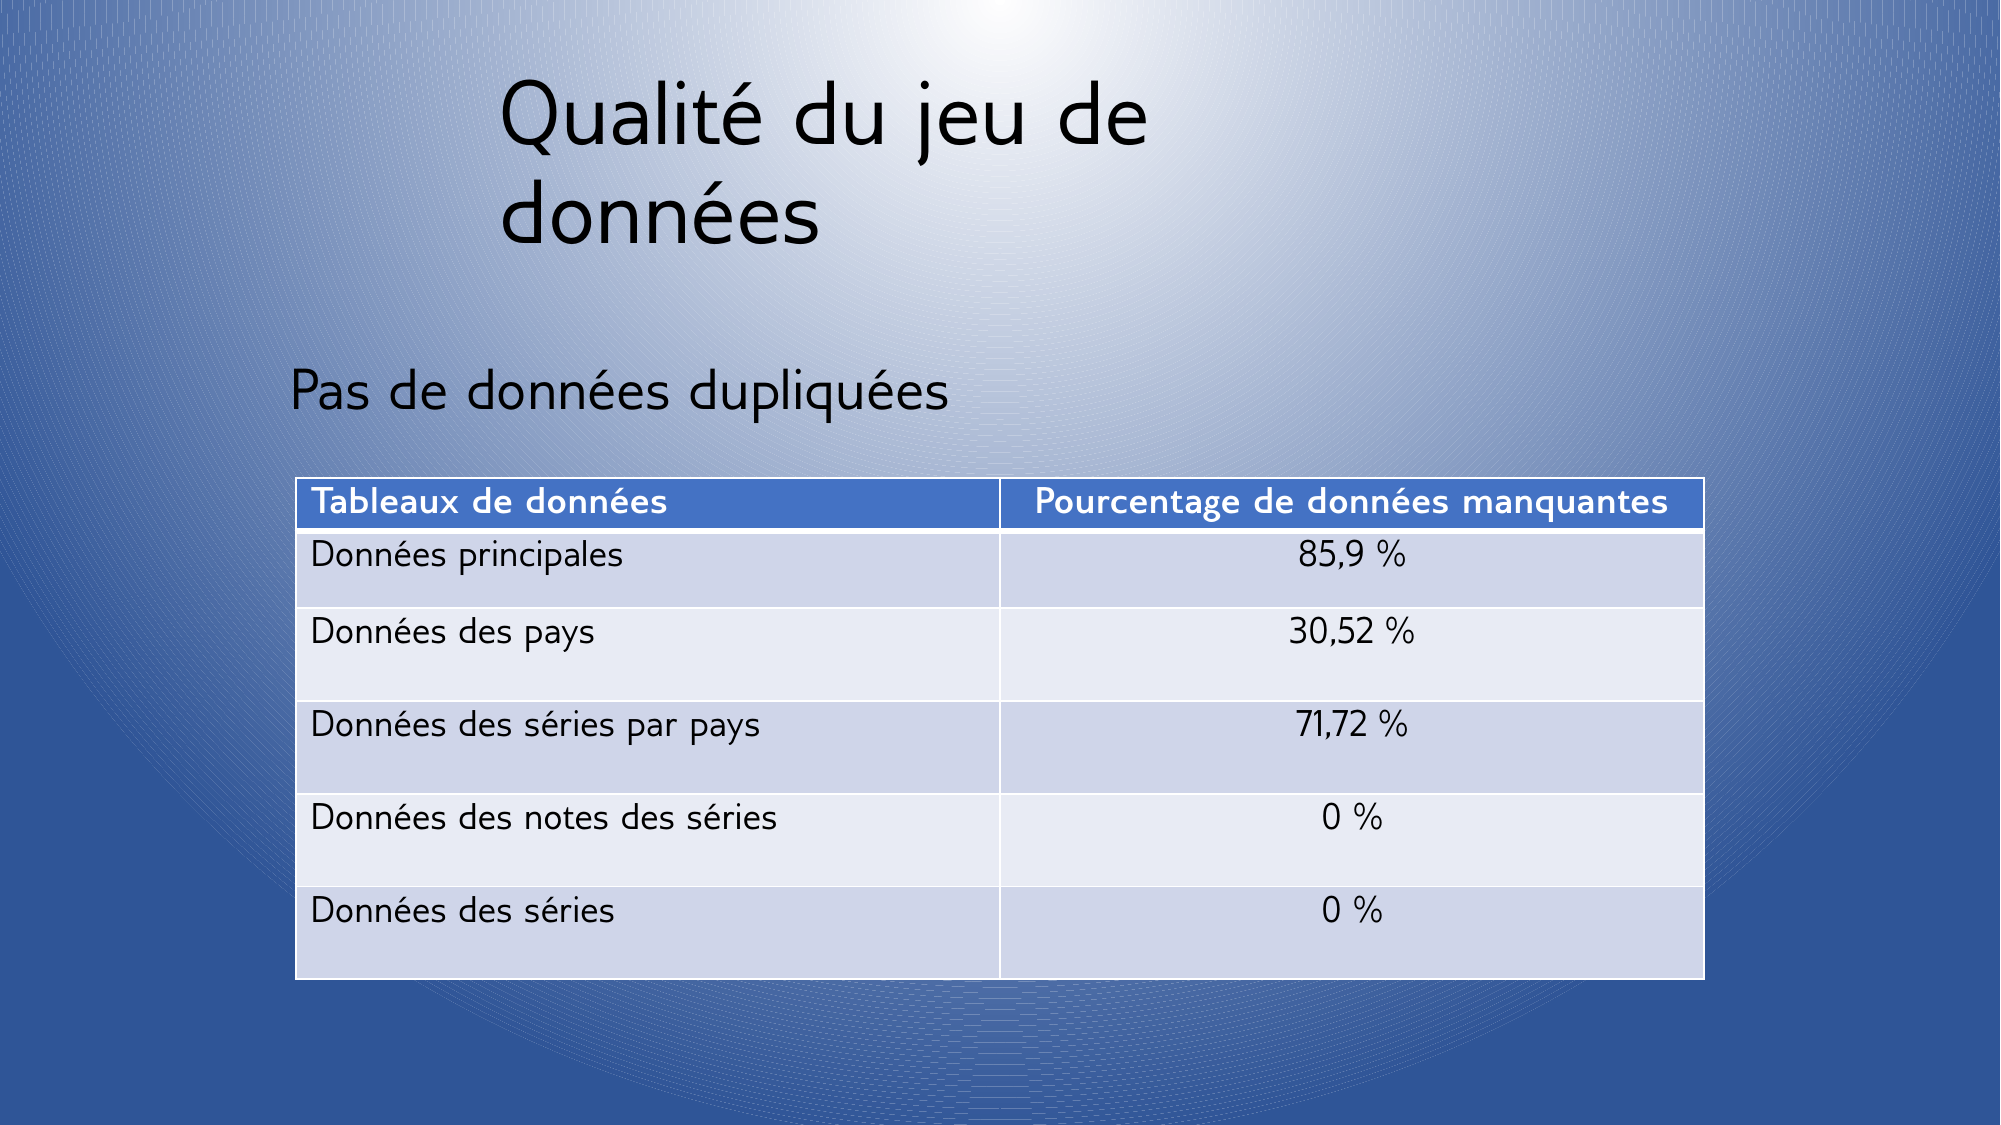

# Qualité du jeu de données
Pas de données dupliquées

| Tableaux de données | Pourcentage de données manquantes |
| --- | --- |
| Données principales | 85,9 % |
| Données des pays | 30,52 % |
| Données des séries par pays | 71,72 % |
| Données des notes des séries | 0 % |
| Données des séries | 0 % |